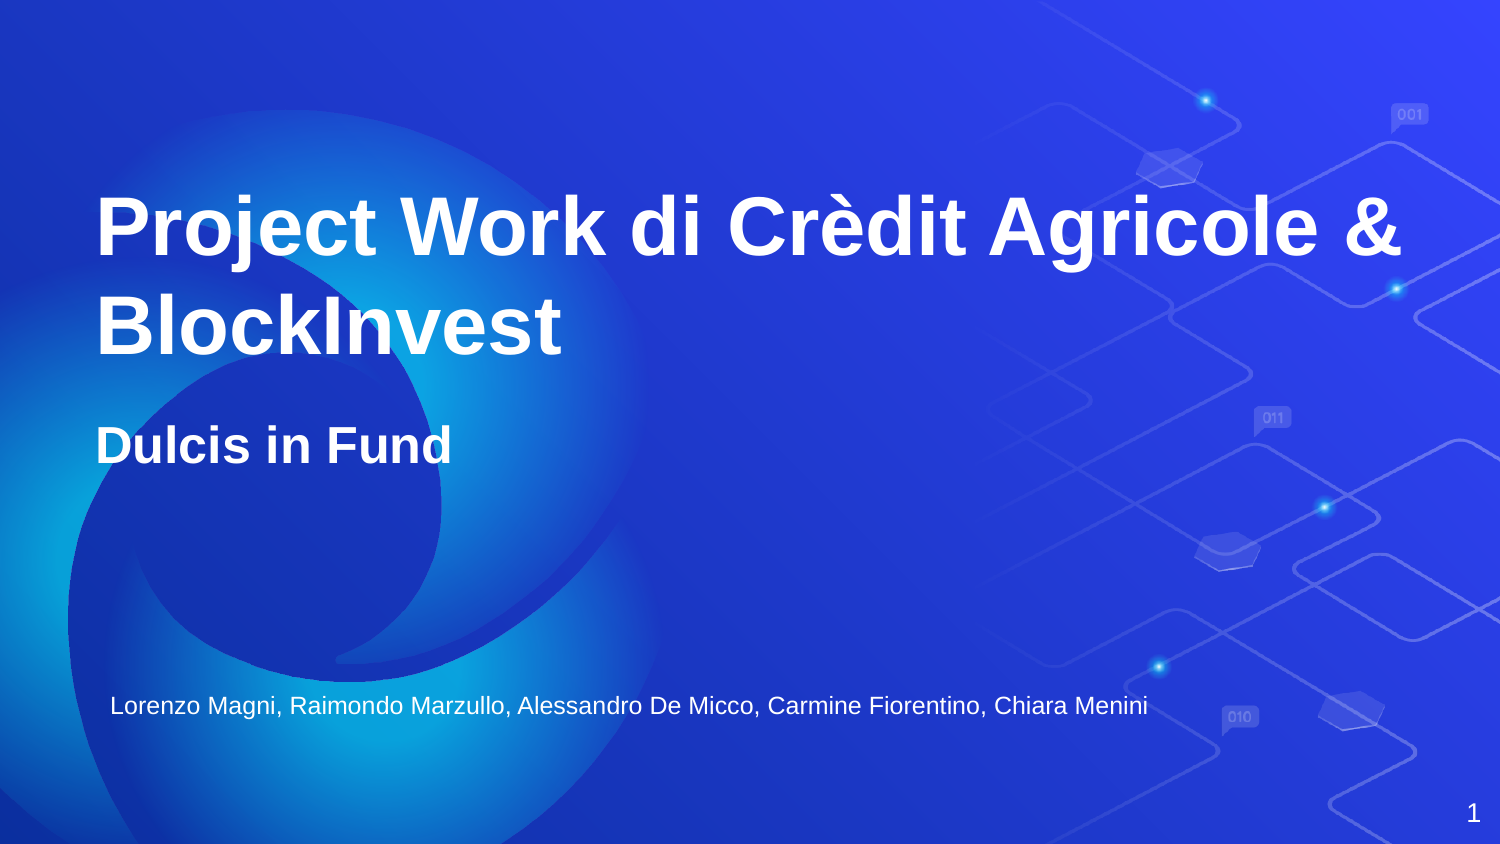

Project Work di Crèdit Agricole & BlockInvest
# Dulcis in Fund
Lorenzo Magni, Raimondo Marzullo, Alessandro De Micco, Carmine Fiorentino, Chiara Menini
1